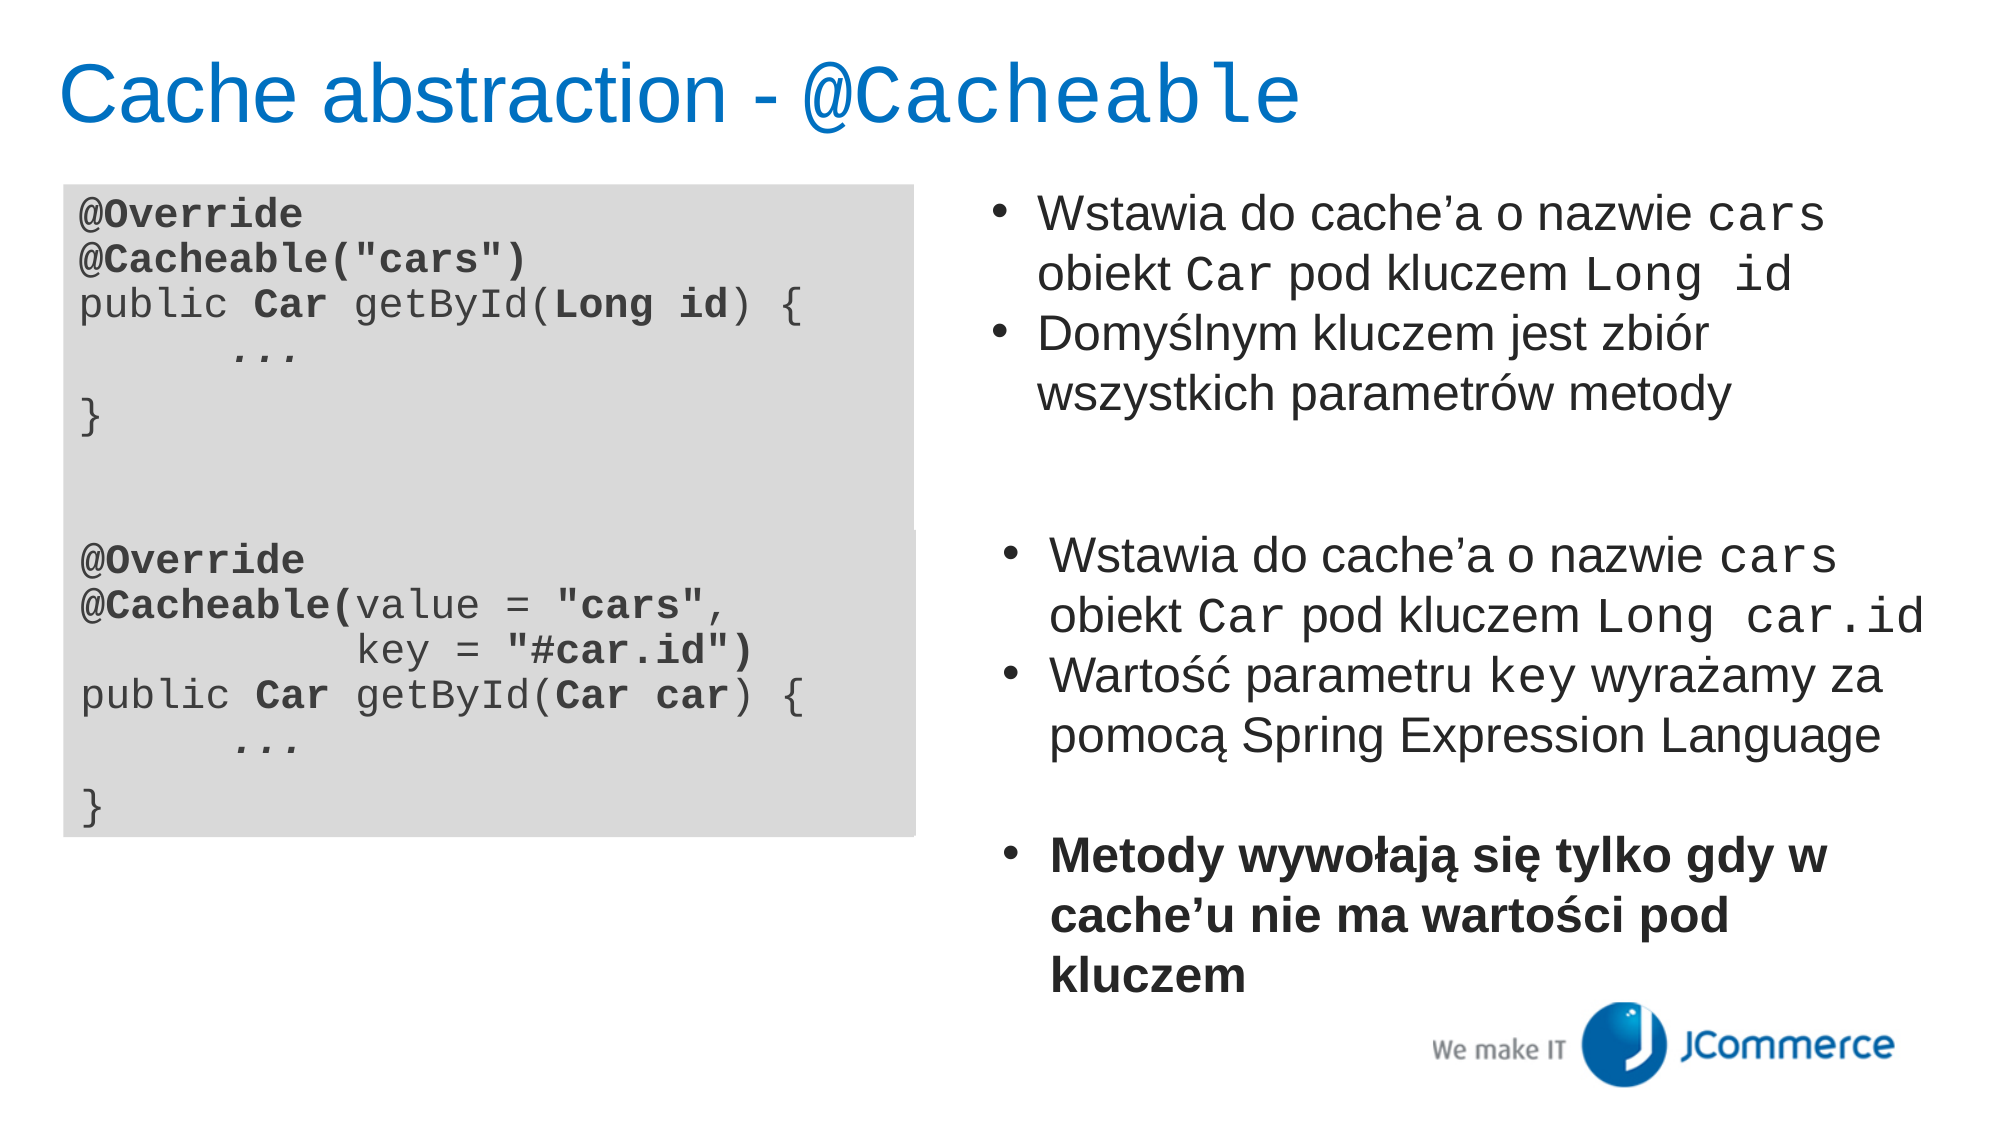

# Cache abstraction - @Cacheable
Wstawia do cache’a o nazwie cars obiekt Car pod kluczem Long id
Domyślnym kluczem jest zbiór wszystkich parametrów metody
@Override
@Cacheable("cars")
public Car getById(Long id) {
	...
}
Wstawia do cache’a o nazwie cars obiekt Car pod kluczem Long car.id
Wartość parametru key wyrażamy za pomocą Spring Expression Language

Metody wywołają się tylko gdy w cache’u nie ma wartości pod kluczem

@Override
@Cacheable(value = "cars",       	     key = "#car.id")
public Car getById(Car car) {
	...
}